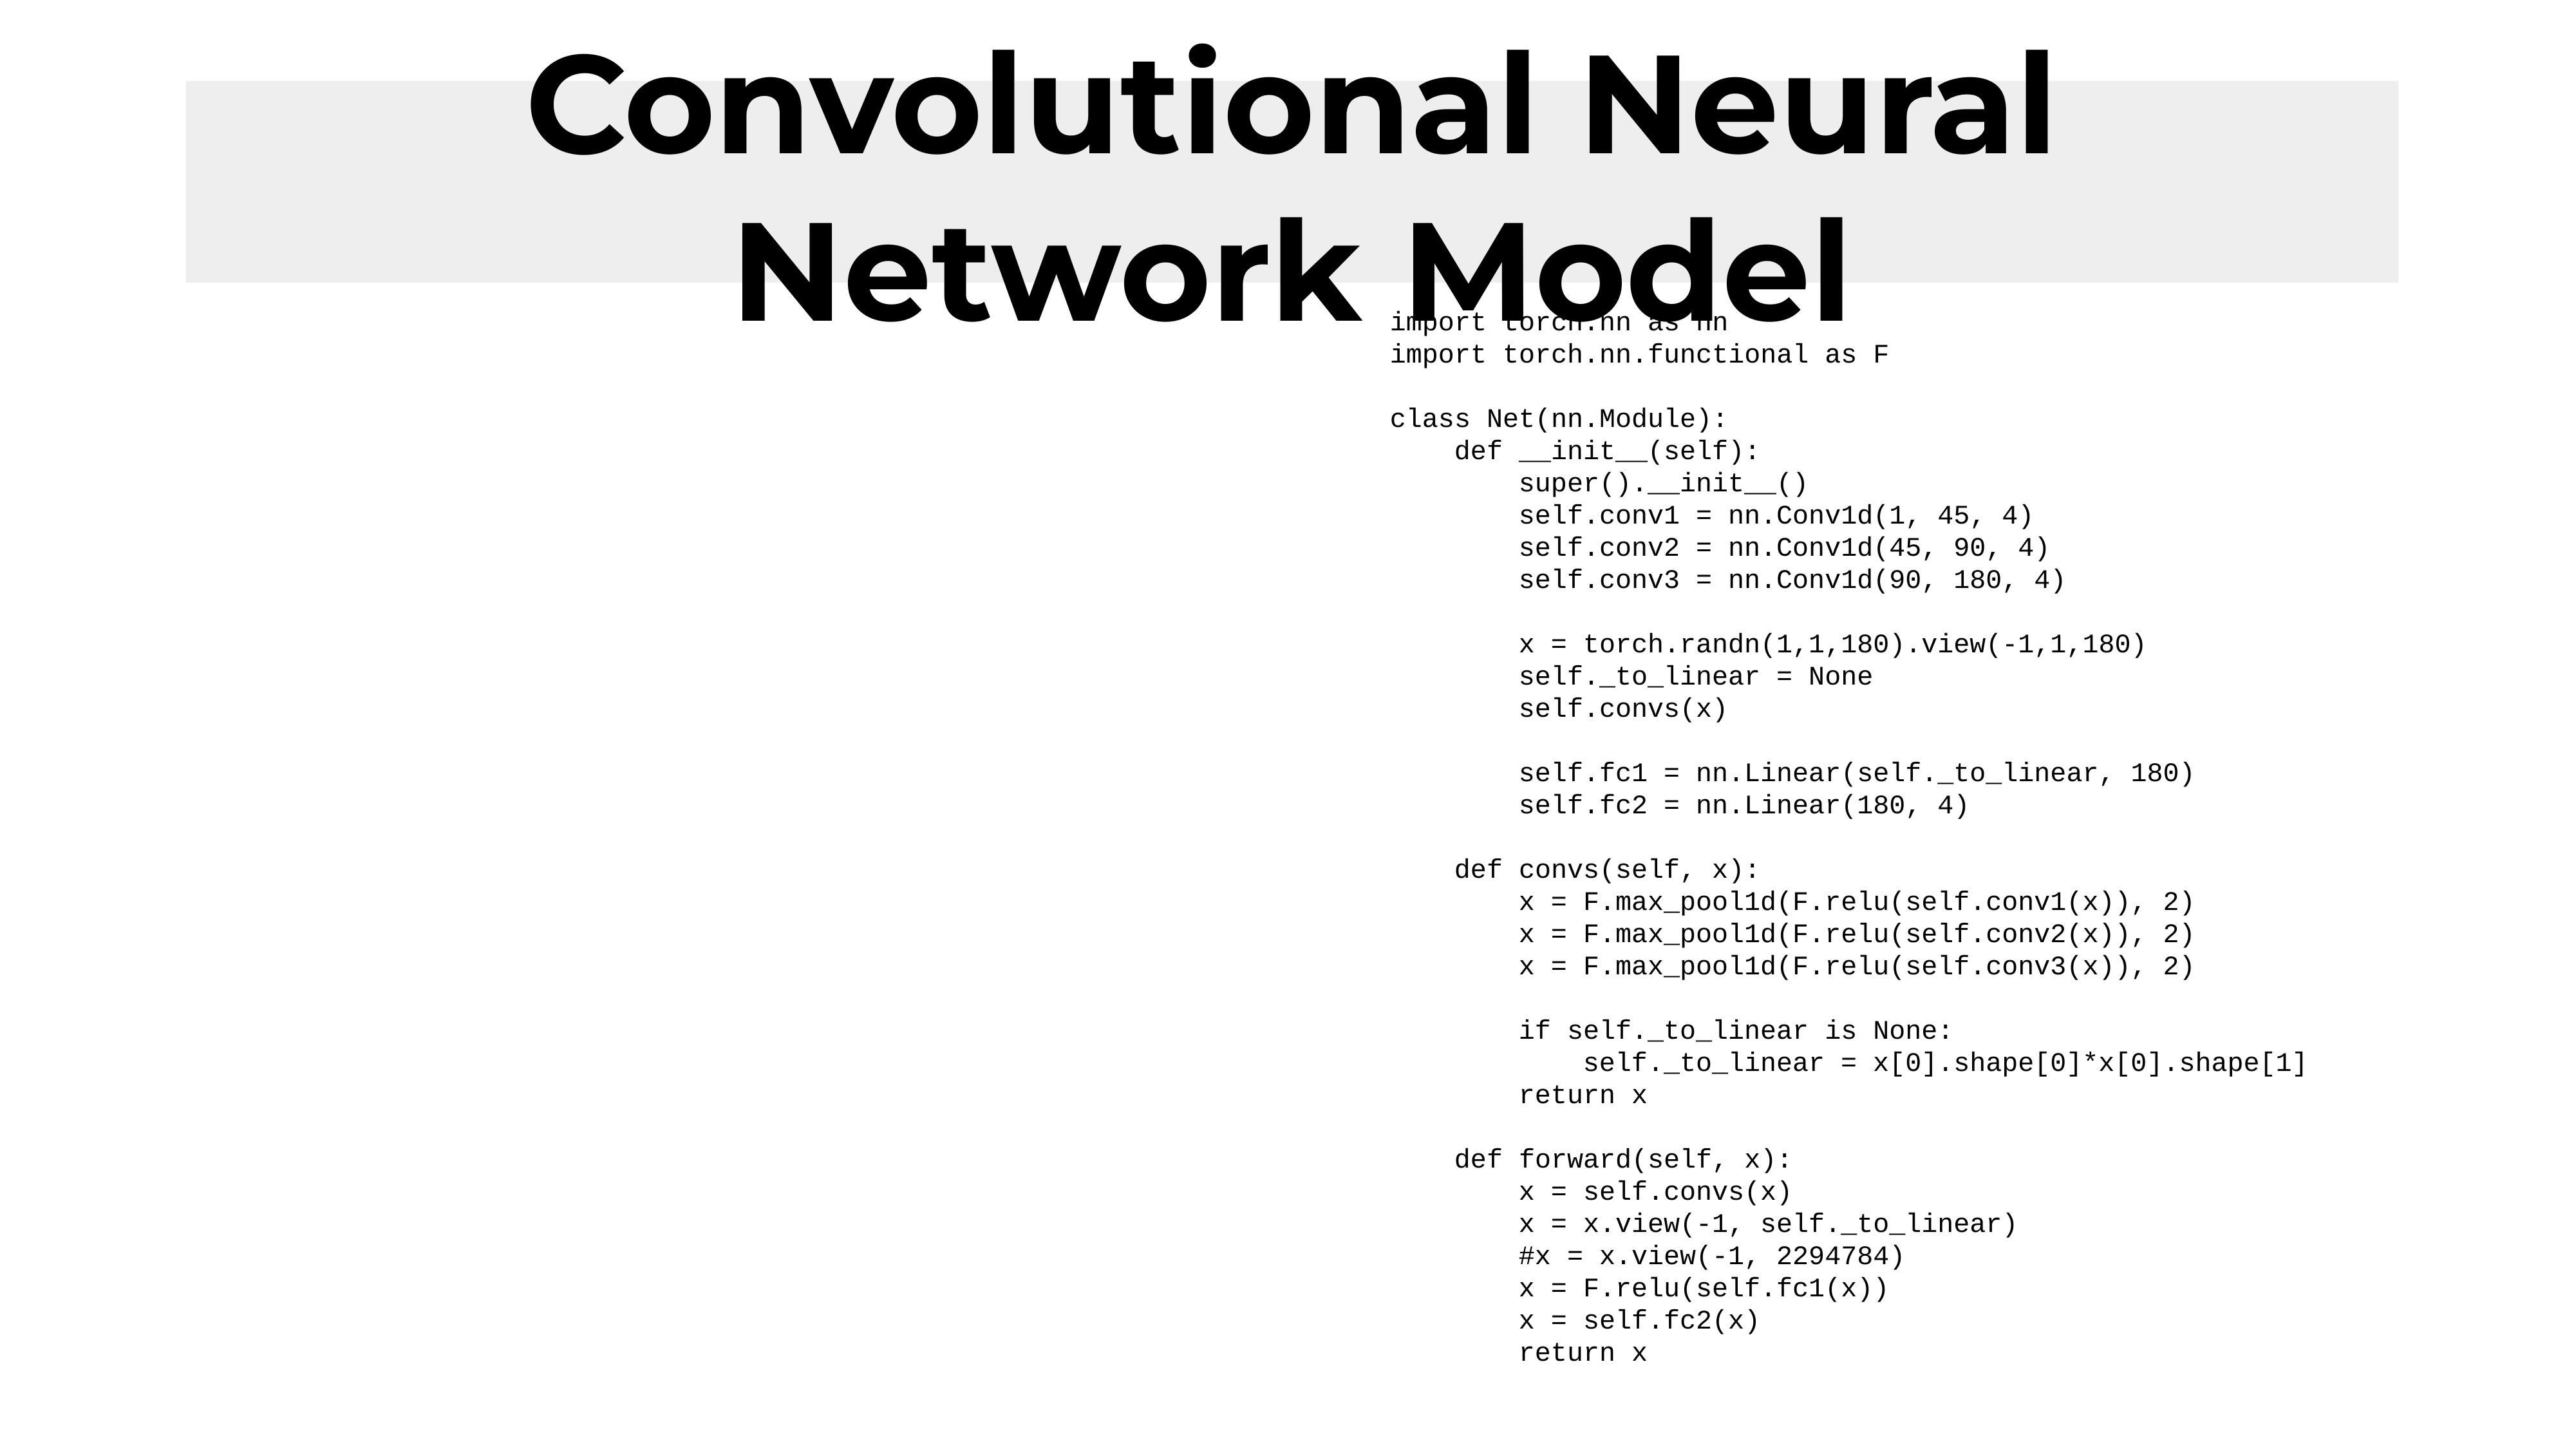

Convolutional Neural Network Model

import torch.nn as nn
import torch.nn.functional as F

class Net(nn.Module):
    def __init__(self):
        super().__init__()
        self.conv1 = nn.Conv1d(1, 45, 4)
        self.conv2 = nn.Conv1d(45, 90, 4)
        self.conv3 = nn.Conv1d(90, 180, 4)
        x = torch.randn(1,1,180).view(-1,1,180)
        self._to_linear = None
        self.convs(x)
        self.fc1 = nn.Linear(self._to_linear, 180)
        self.fc2 = nn.Linear(180, 4)
    def convs(self, x):
        x = F.max_pool1d(F.relu(self.conv1(x)), 2)
        x = F.max_pool1d(F.relu(self.conv2(x)), 2)
        x = F.max_pool1d(F.relu(self.conv3(x)), 2)
        if self._to_linear is None:
            self._to_linear = x[0].shape[0]*x[0].shape[1]
        return x
    def forward(self, x):
        x = self.convs(x)
        x = x.view(-1, self._to_linear)
        #x = x.view(-1, 2294784)
        x = F.relu(self.fc1(x))
        x = self.fc2(x)
        return x